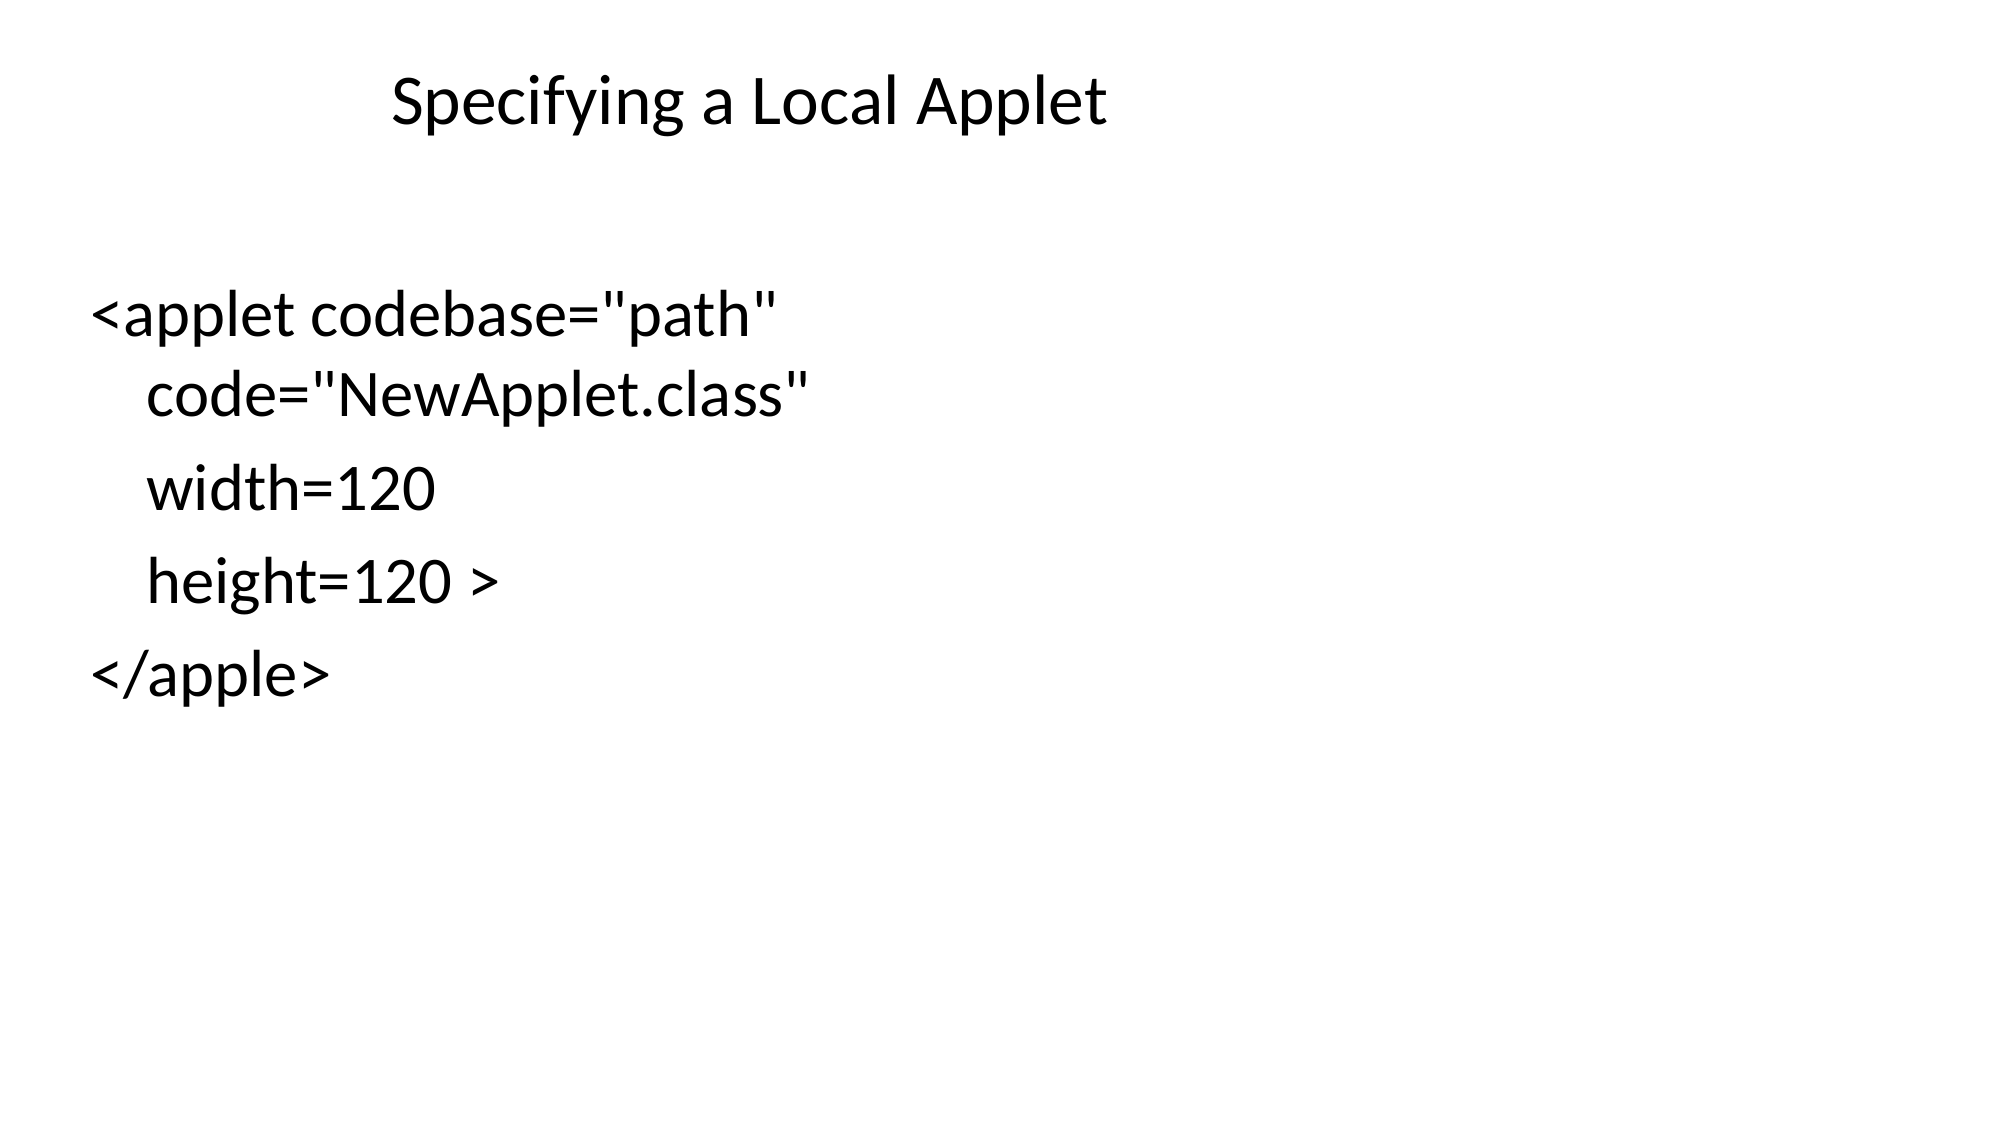

# Specifying a Local Applet
<applet codebase="path" code="NewApplet.class"
	width=120
	height=120 >
</apple>